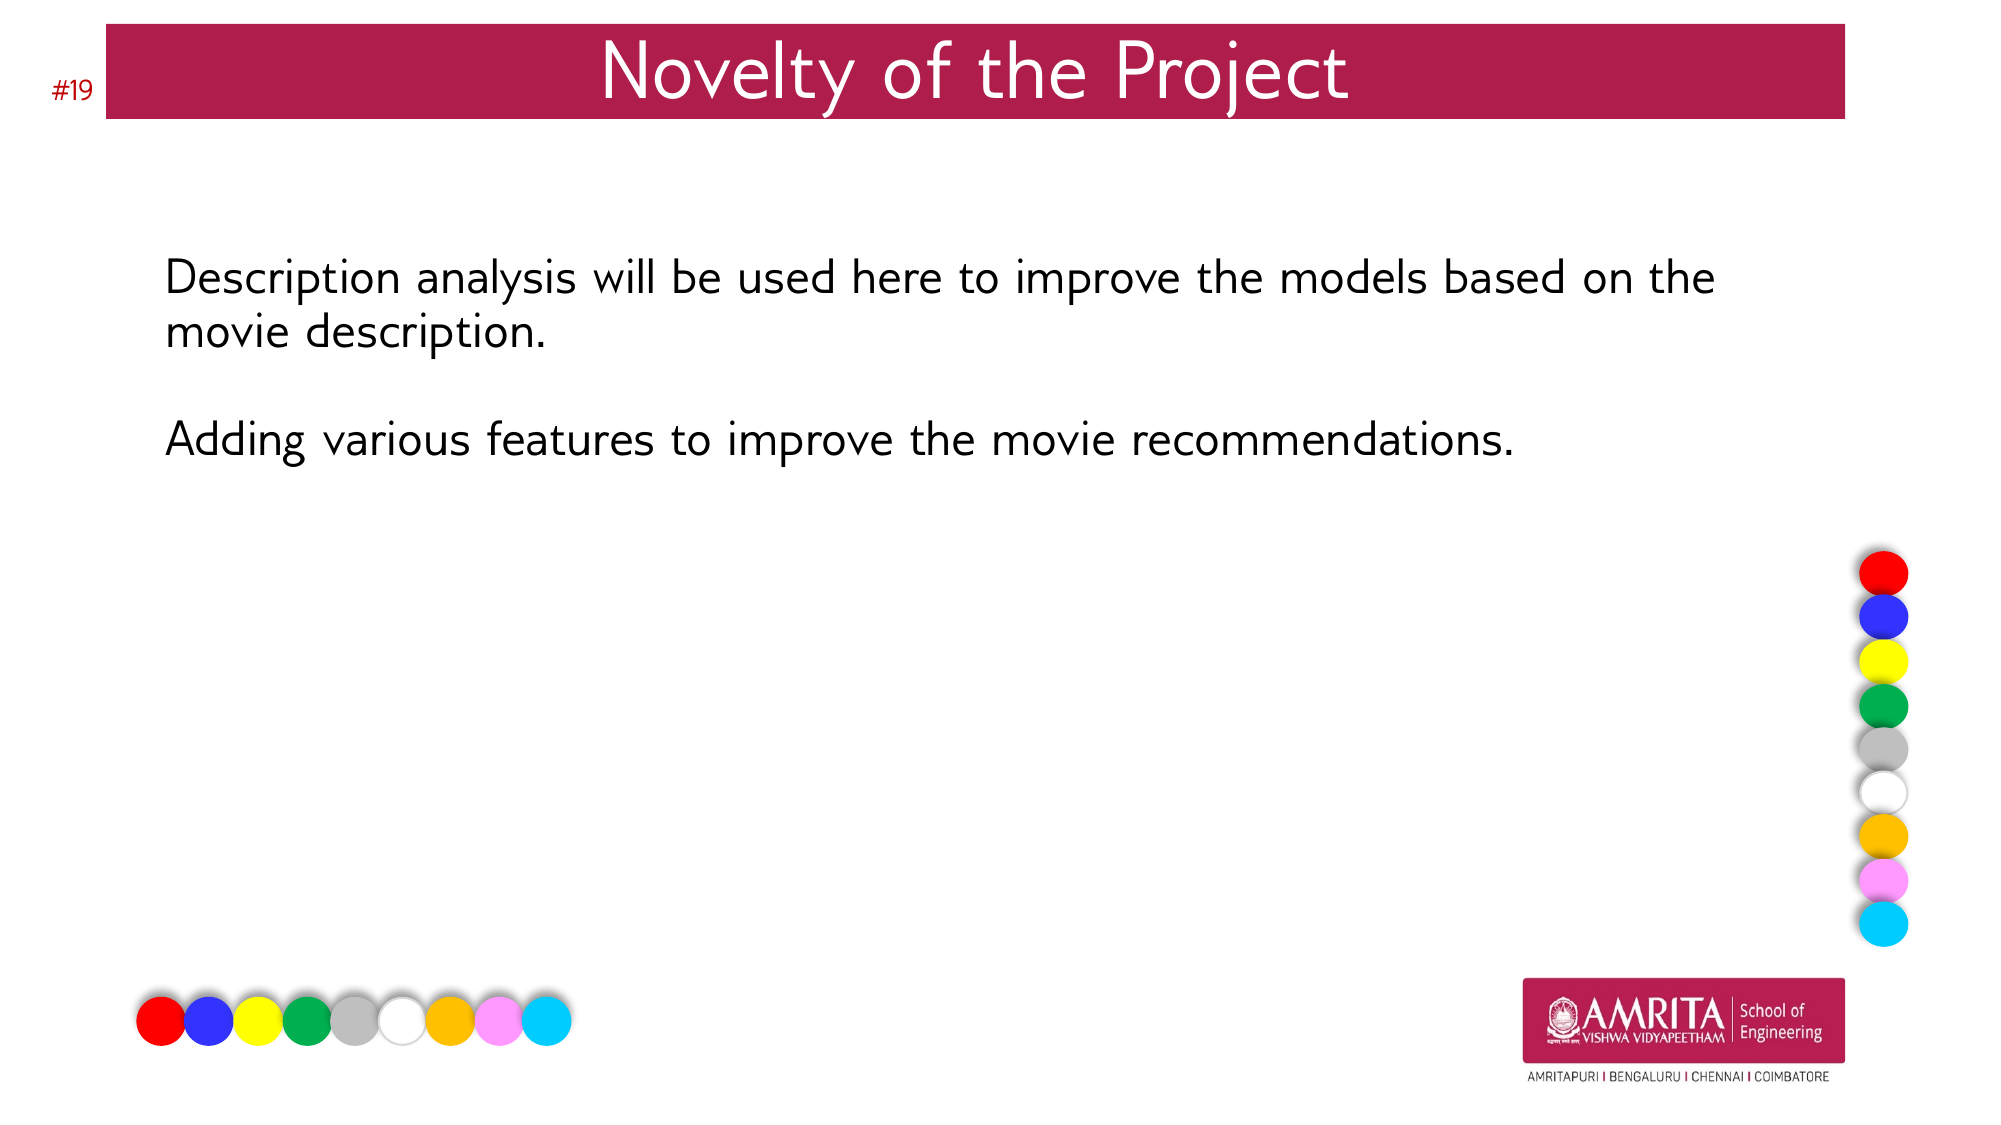

# Novelty of the Project
#19
Description analysis will be used here to improve the models based on the movie description.

Adding various features to improve the movie recommendations.